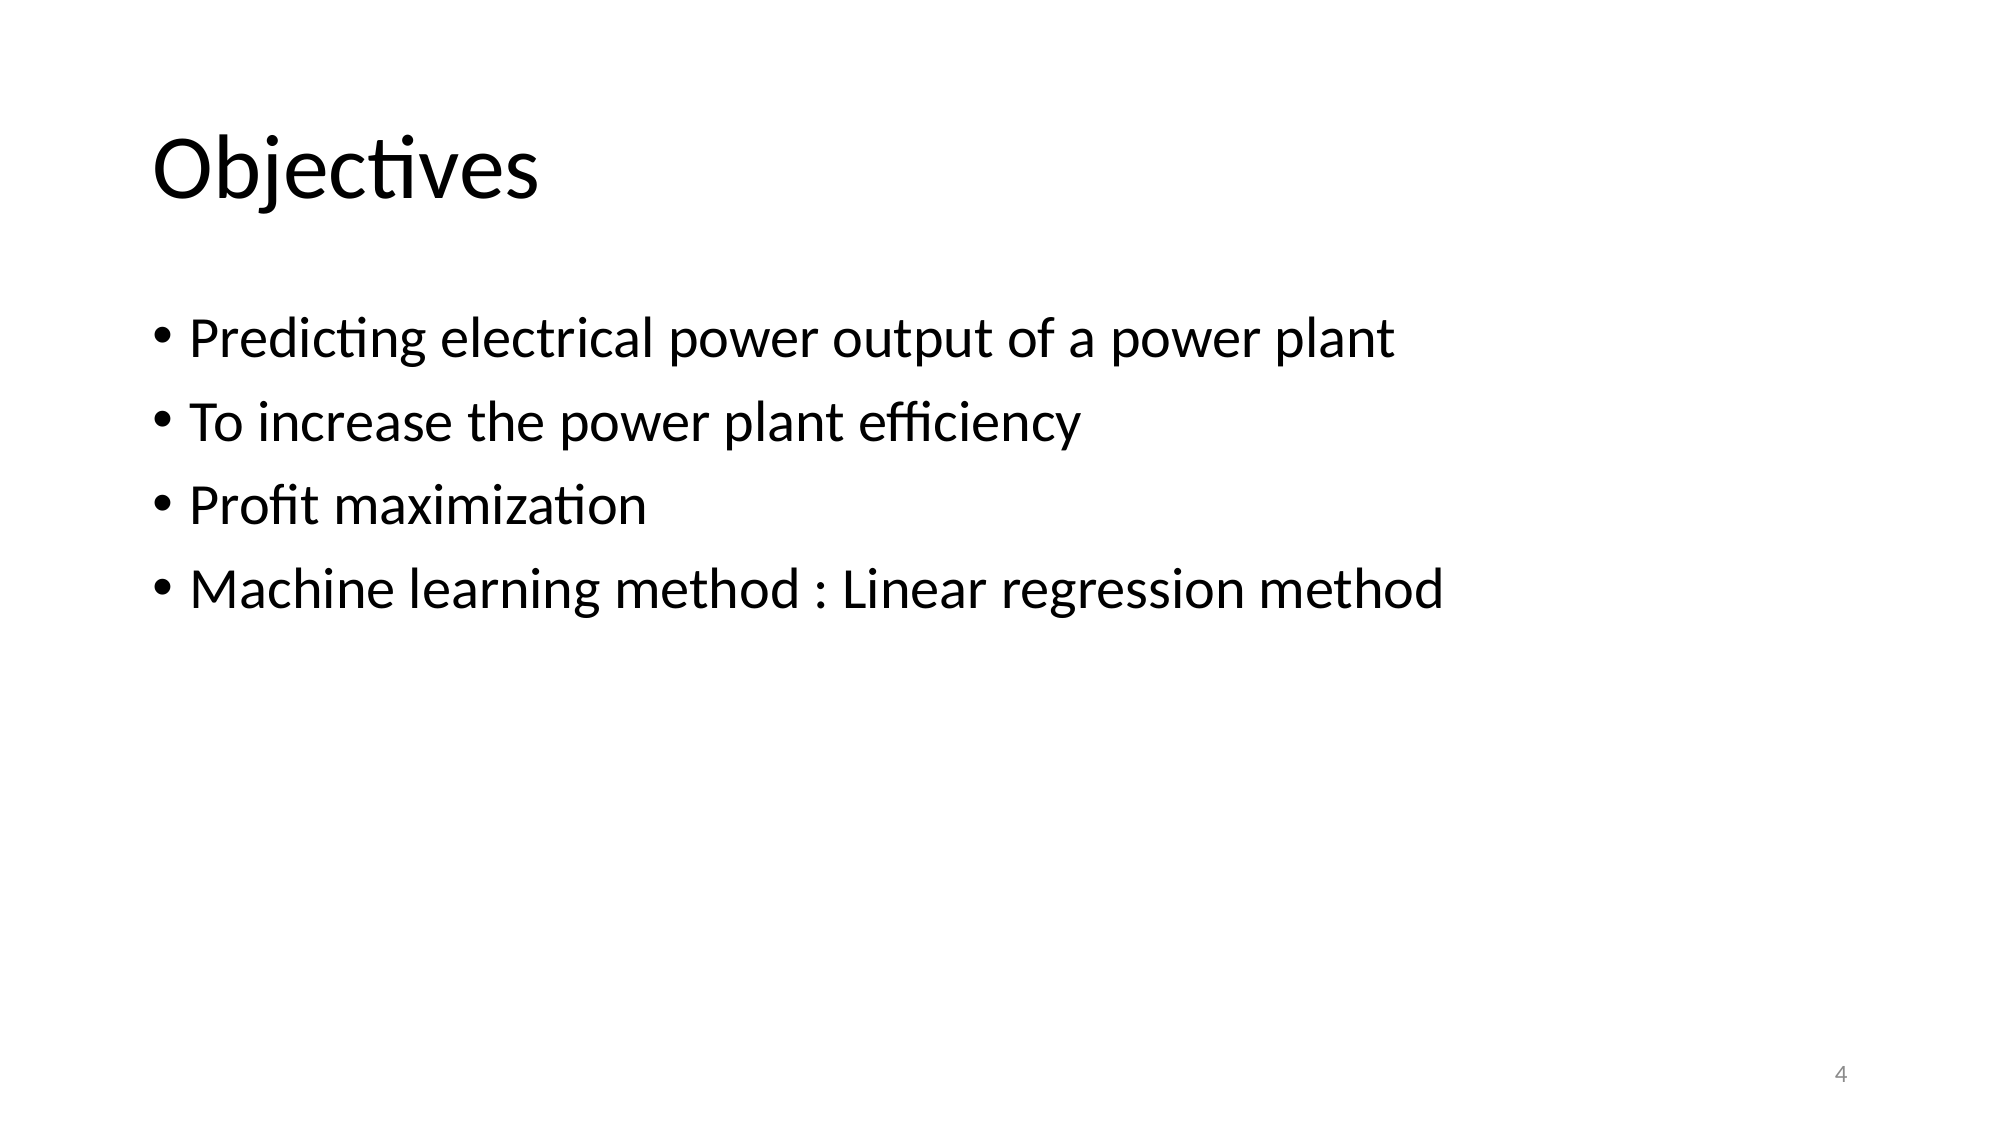

# Objectives
Predicting electrical power output of a power plant
To increase the power plant efficiency
Profit maximization
Machine learning method : Linear regression method
4